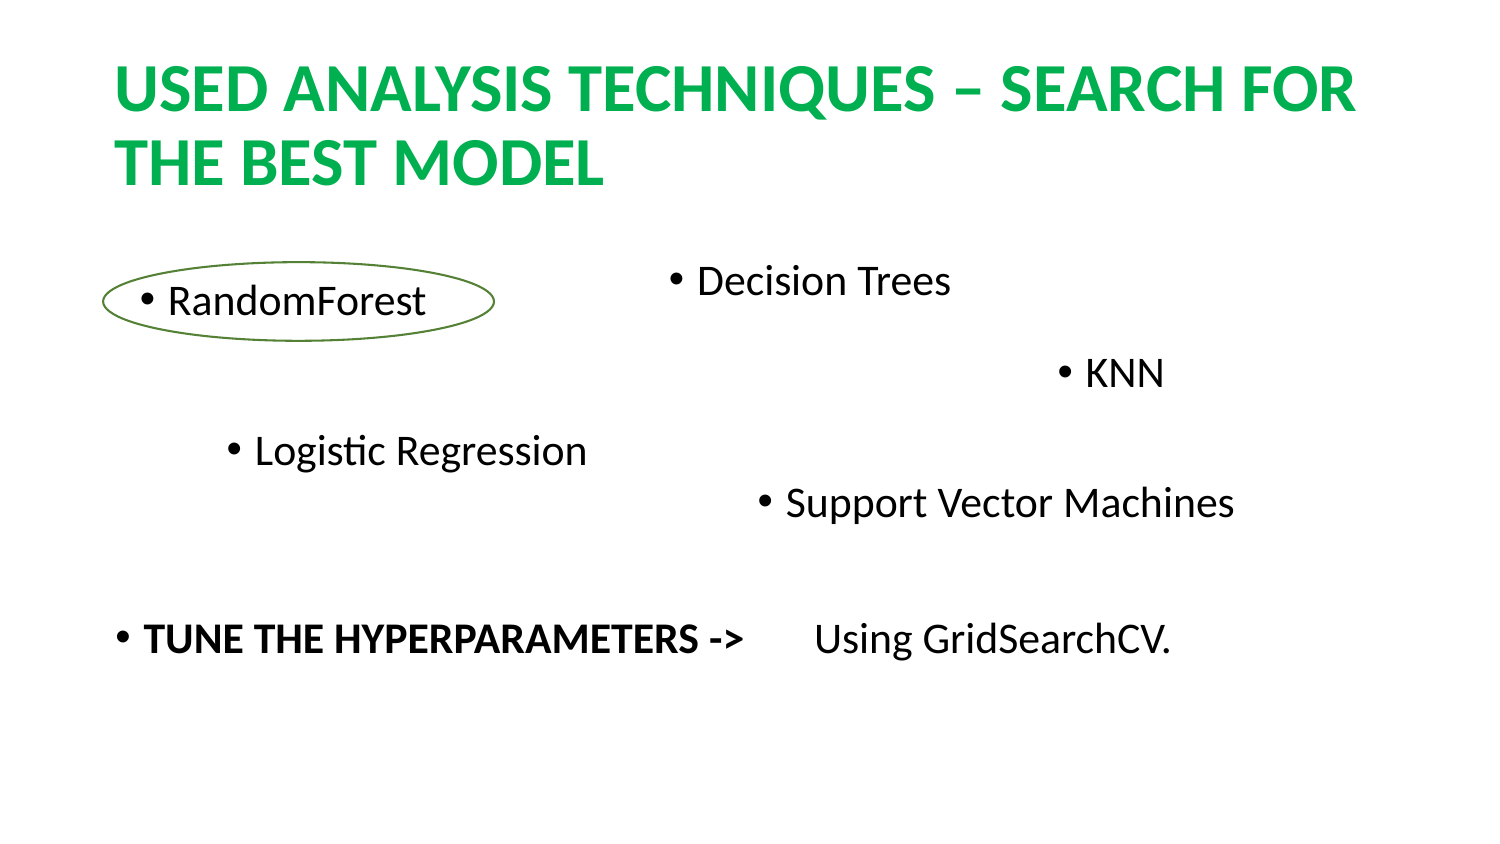

# USED ANALYSIS TECHNIQUES – SEARCH FOR THE BEST MODEL
Decision Trees

RandomForest
KNN
Logistic Regression
Support Vector Machines
TUNE THE HYPERPARAMETERS ->
Using GridSearchCV.